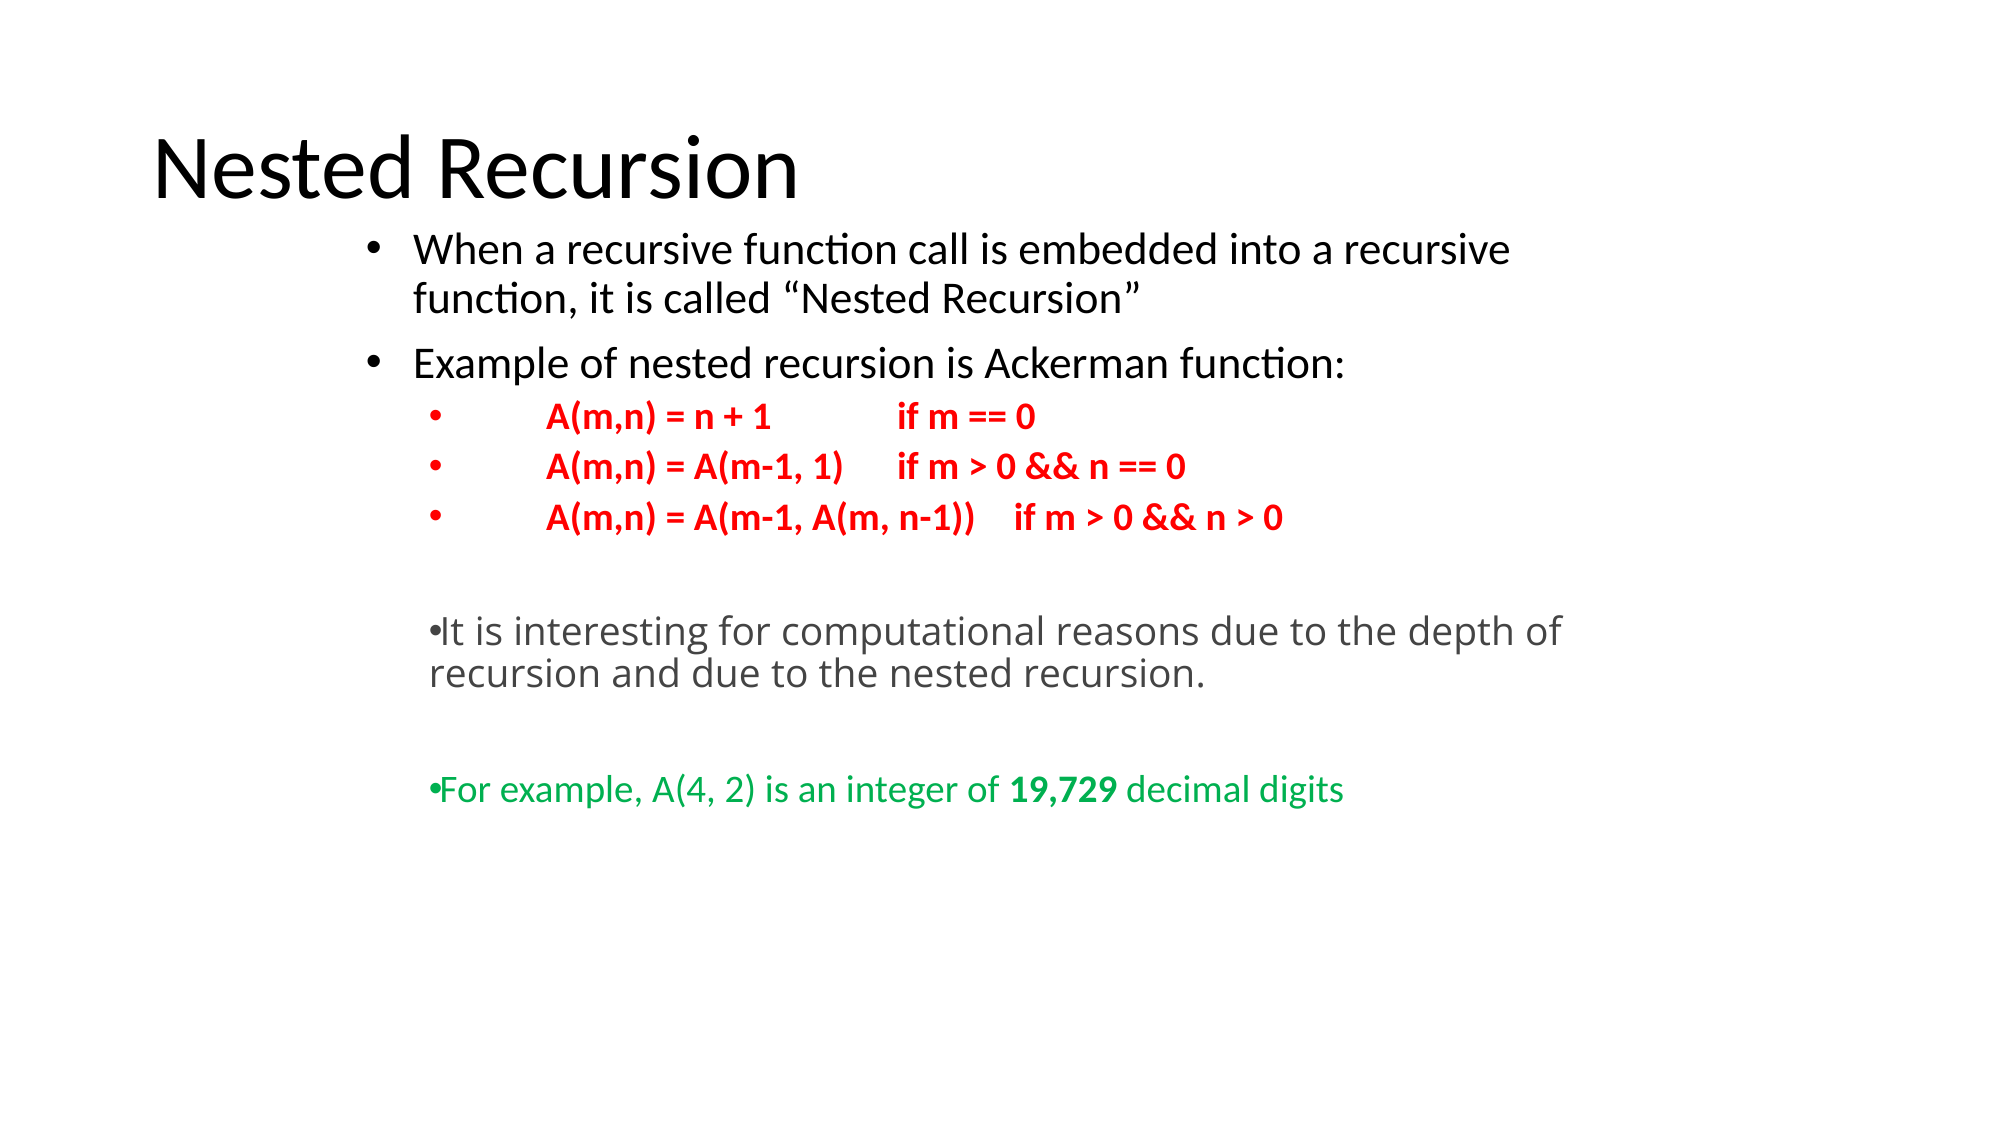

# Nested Recursion
When a recursive function call is embedded into a recursive function, it is called “Nested Recursion”
Example of nested recursion is Ackerman function:
	A(m,n) = n + 1 		if m == 0
	A(m,n) = A(m-1, 1) 		if m > 0 && n == 0
	A(m,n) = A(m-1, A(m, n-1)) 	if m > 0 && n > 0

It is interesting for computational reasons due to the depth of recursion and due to the nested recursion.

For example, A(4, 2) is an integer of 19,729 decimal digits